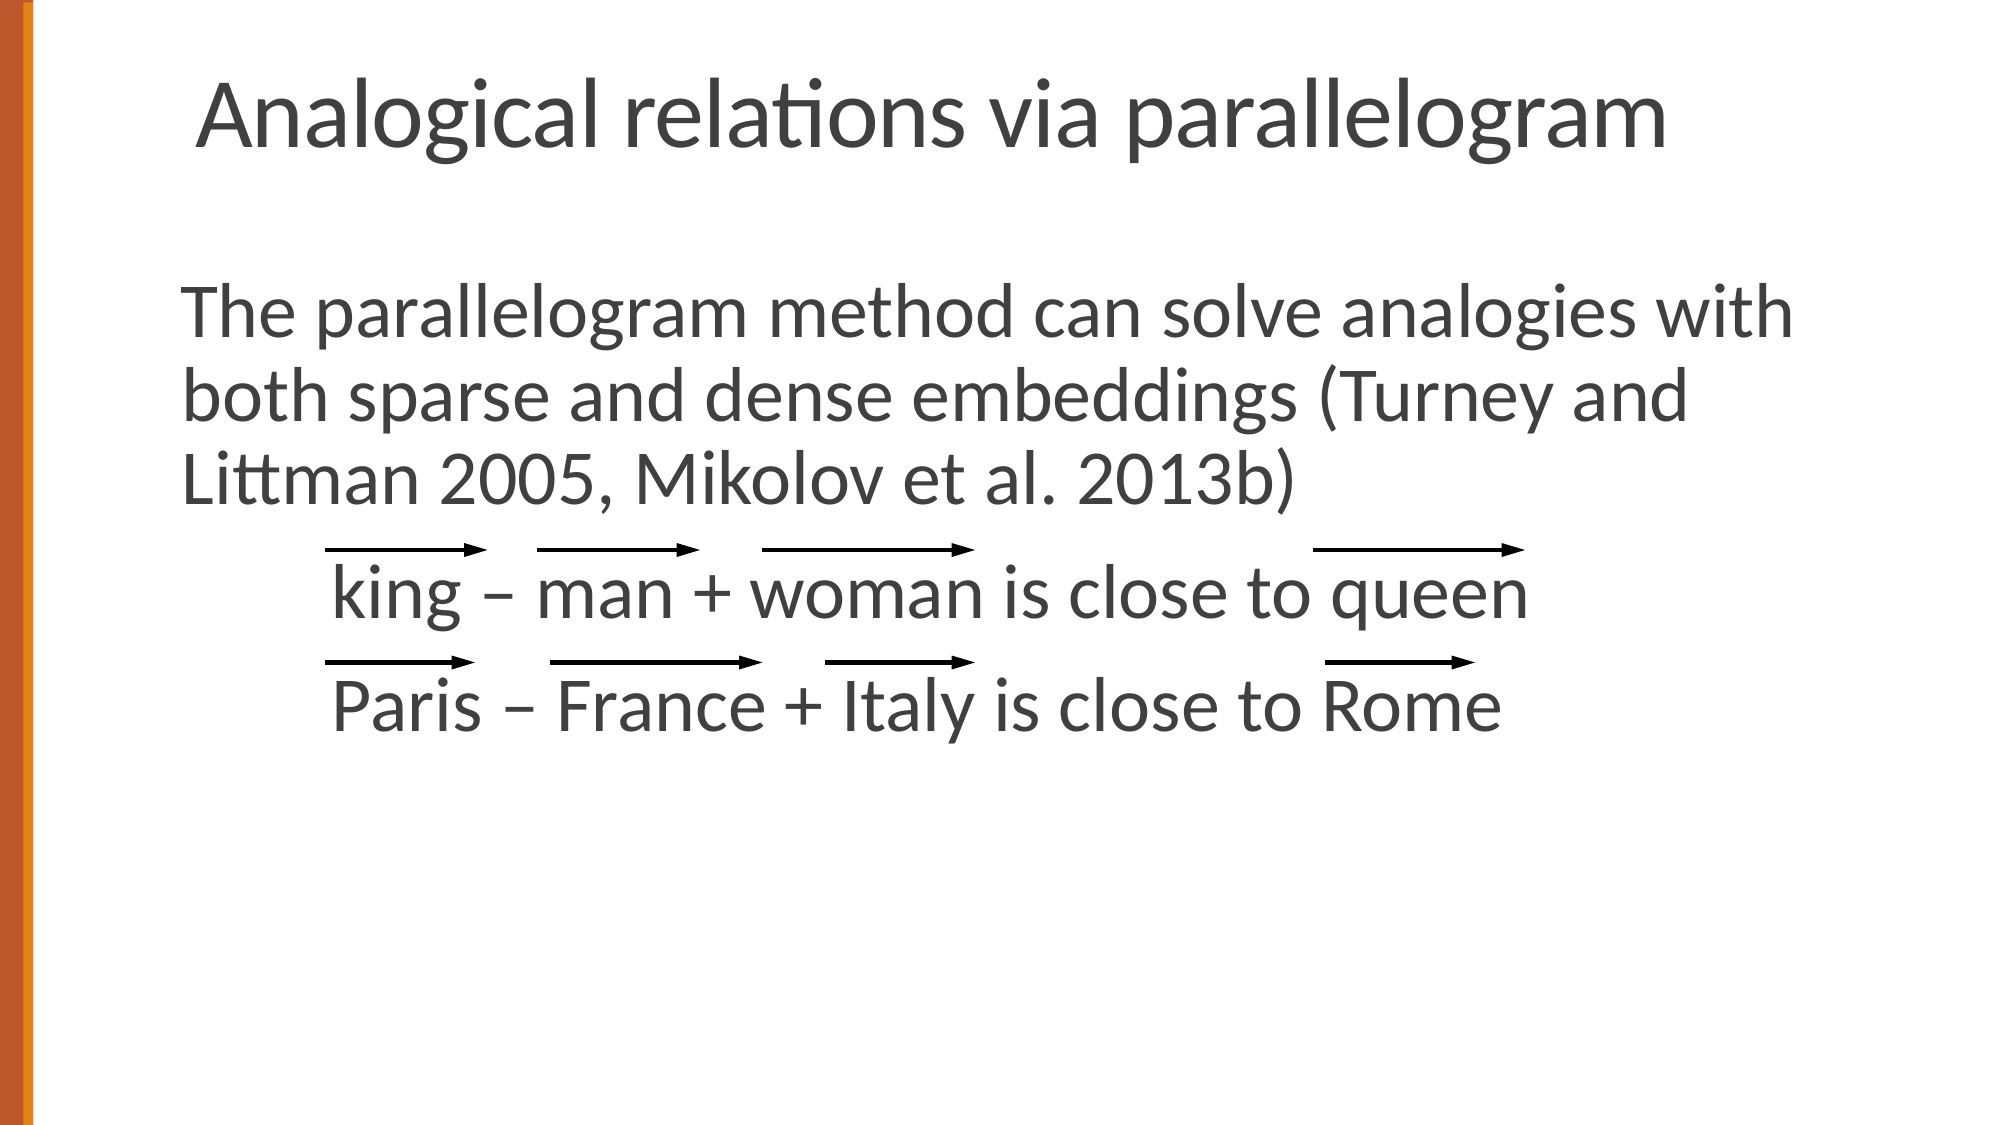

# Analogical relations via parallelogram
The parallelogram method can solve analogies with both sparse and dense embeddings (Turney and Littman 2005, Mikolov et al. 2013b)
		king – man + woman is close to queen
		Paris – France + Italy is close to Rome